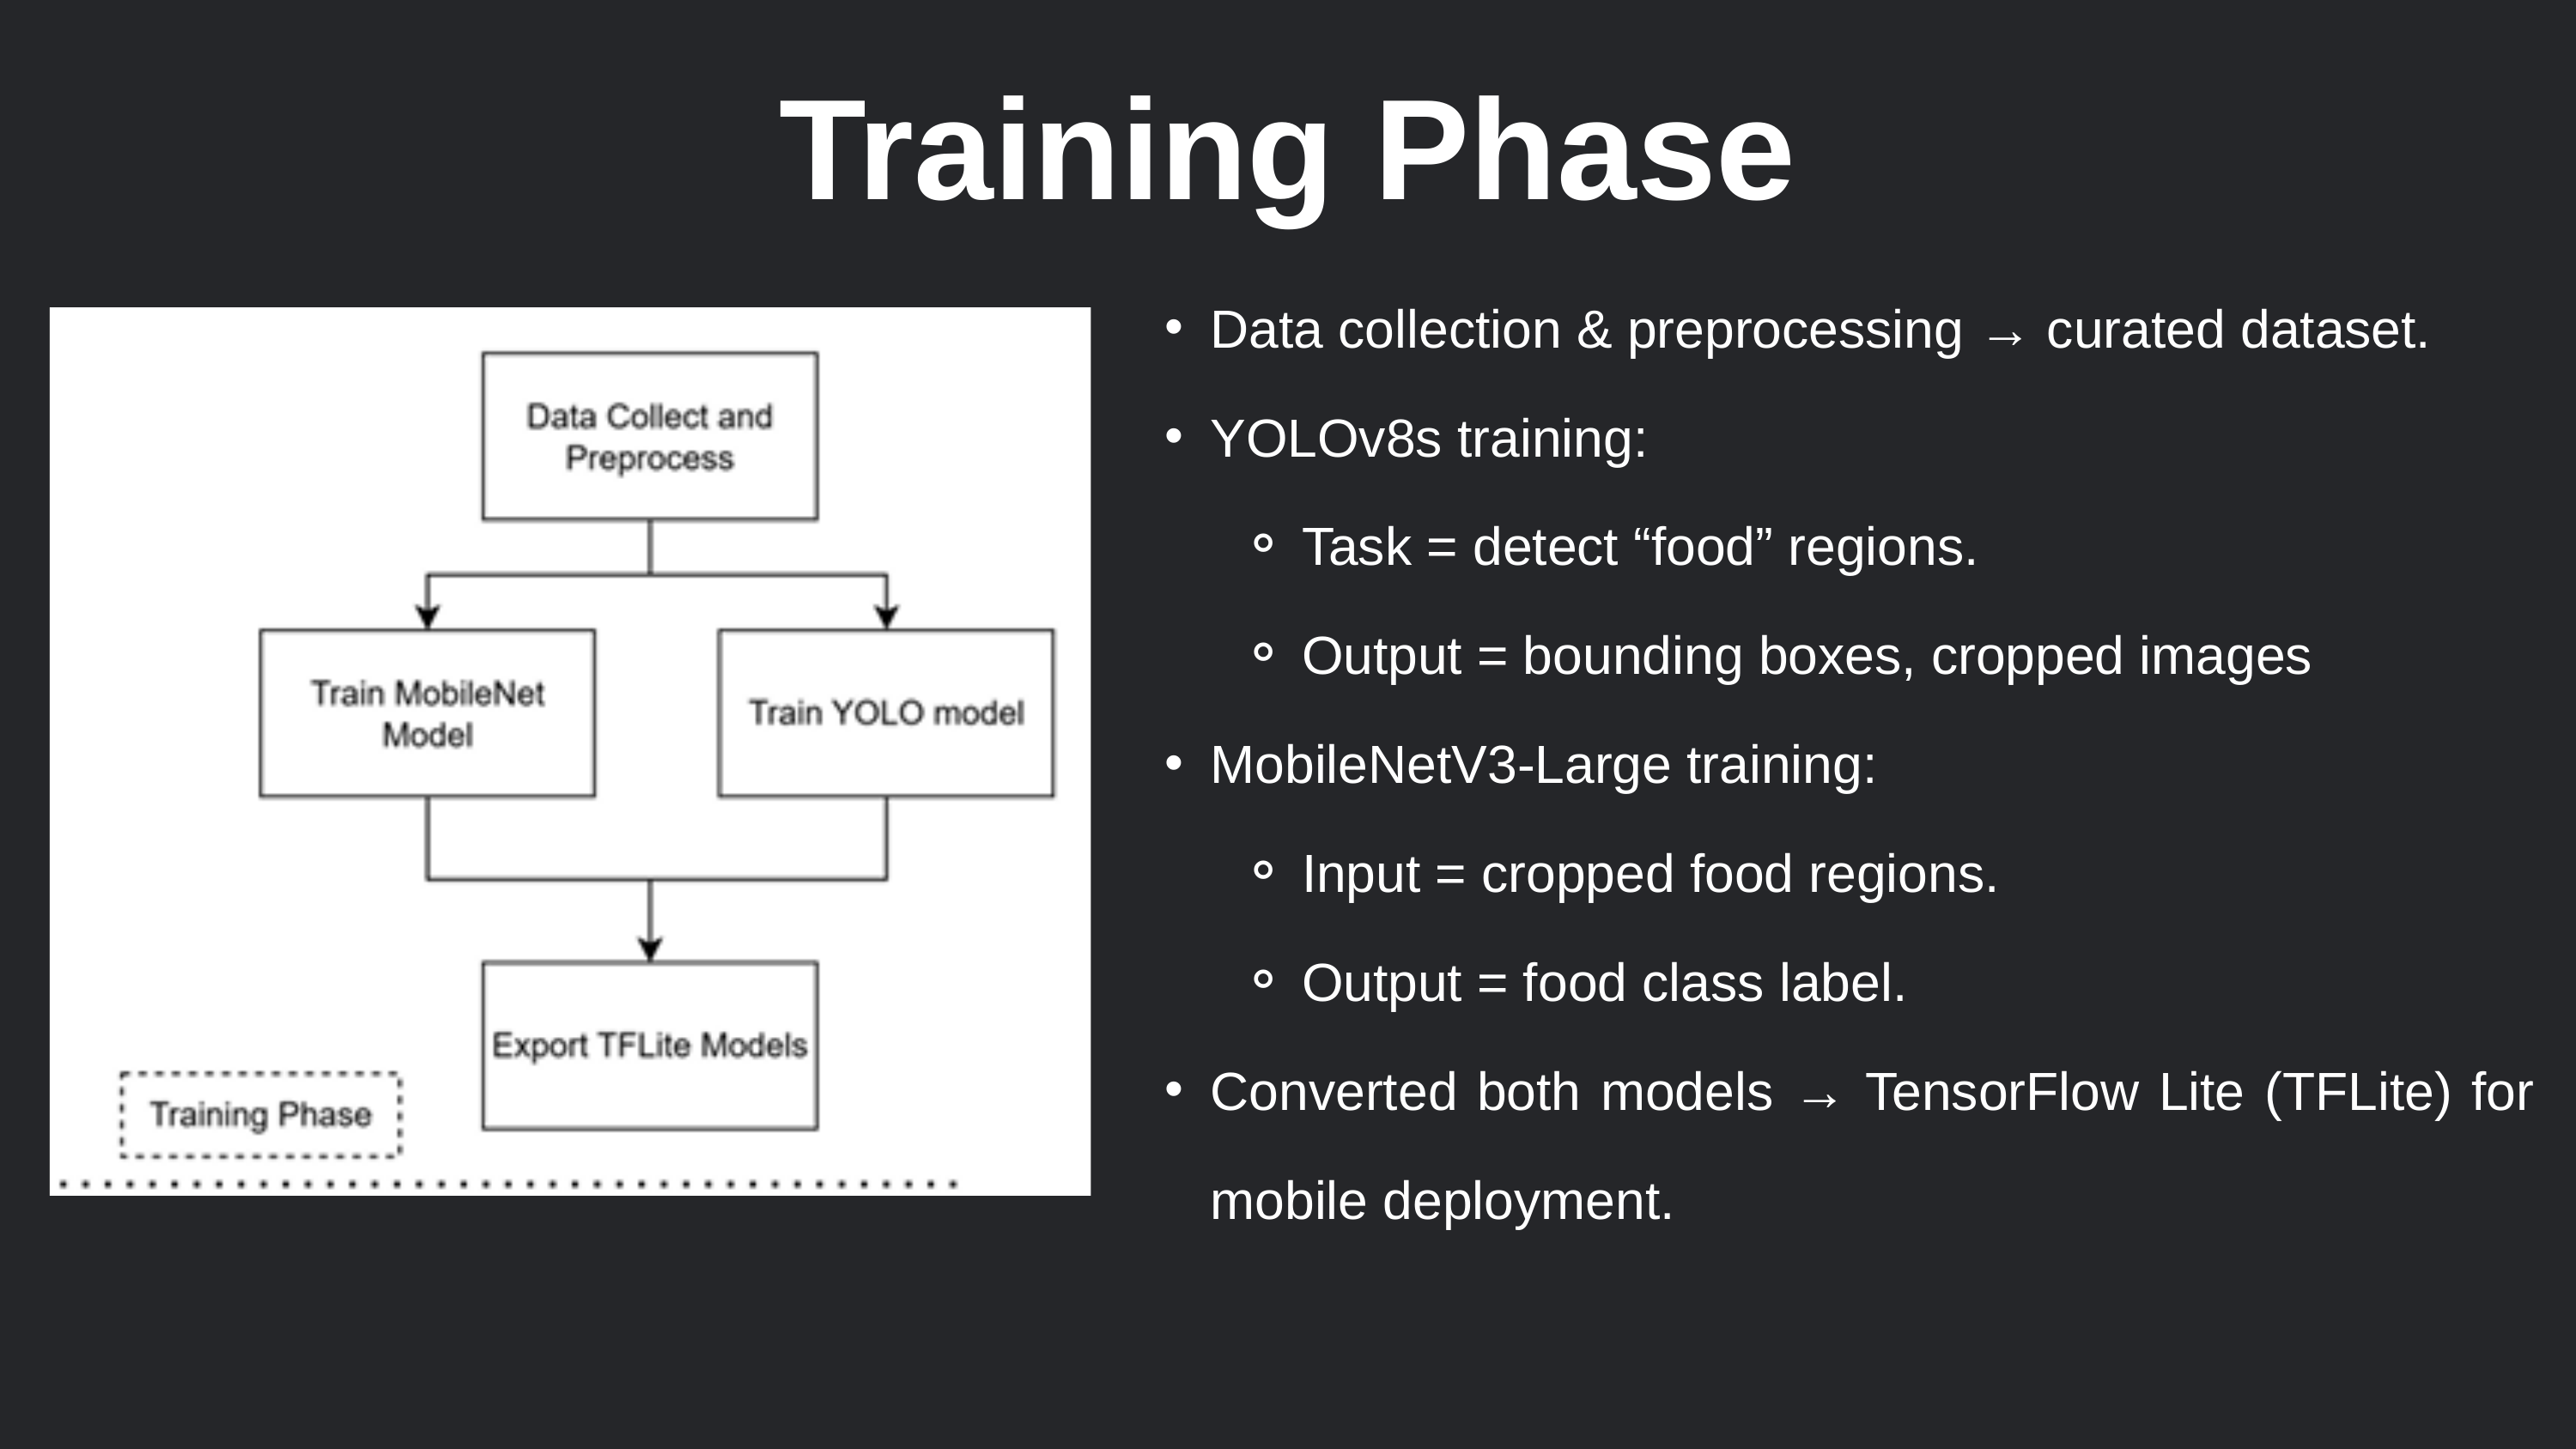

Training Phase
Data collection & preprocessing → curated dataset.
YOLOv8s training:
Task = detect “food” regions.
Output = bounding boxes, cropped images
MobileNetV3-Large training:
Input = cropped food regions.
Output = food class label.
Converted both models → TensorFlow Lite (TFLite) for mobile deployment.